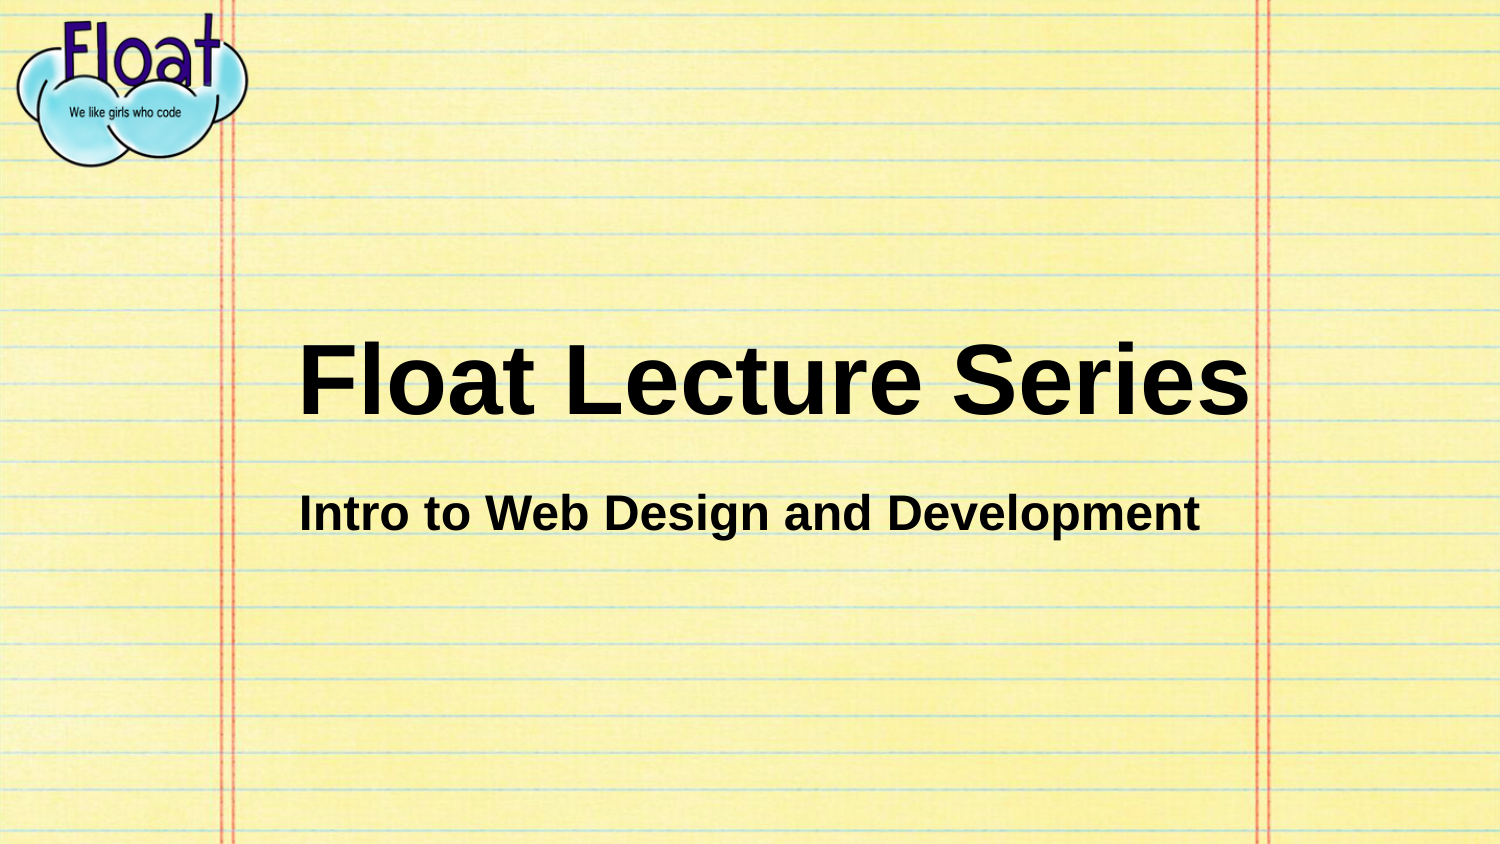

# Float Lecture Series
Intro to Web Design and Development